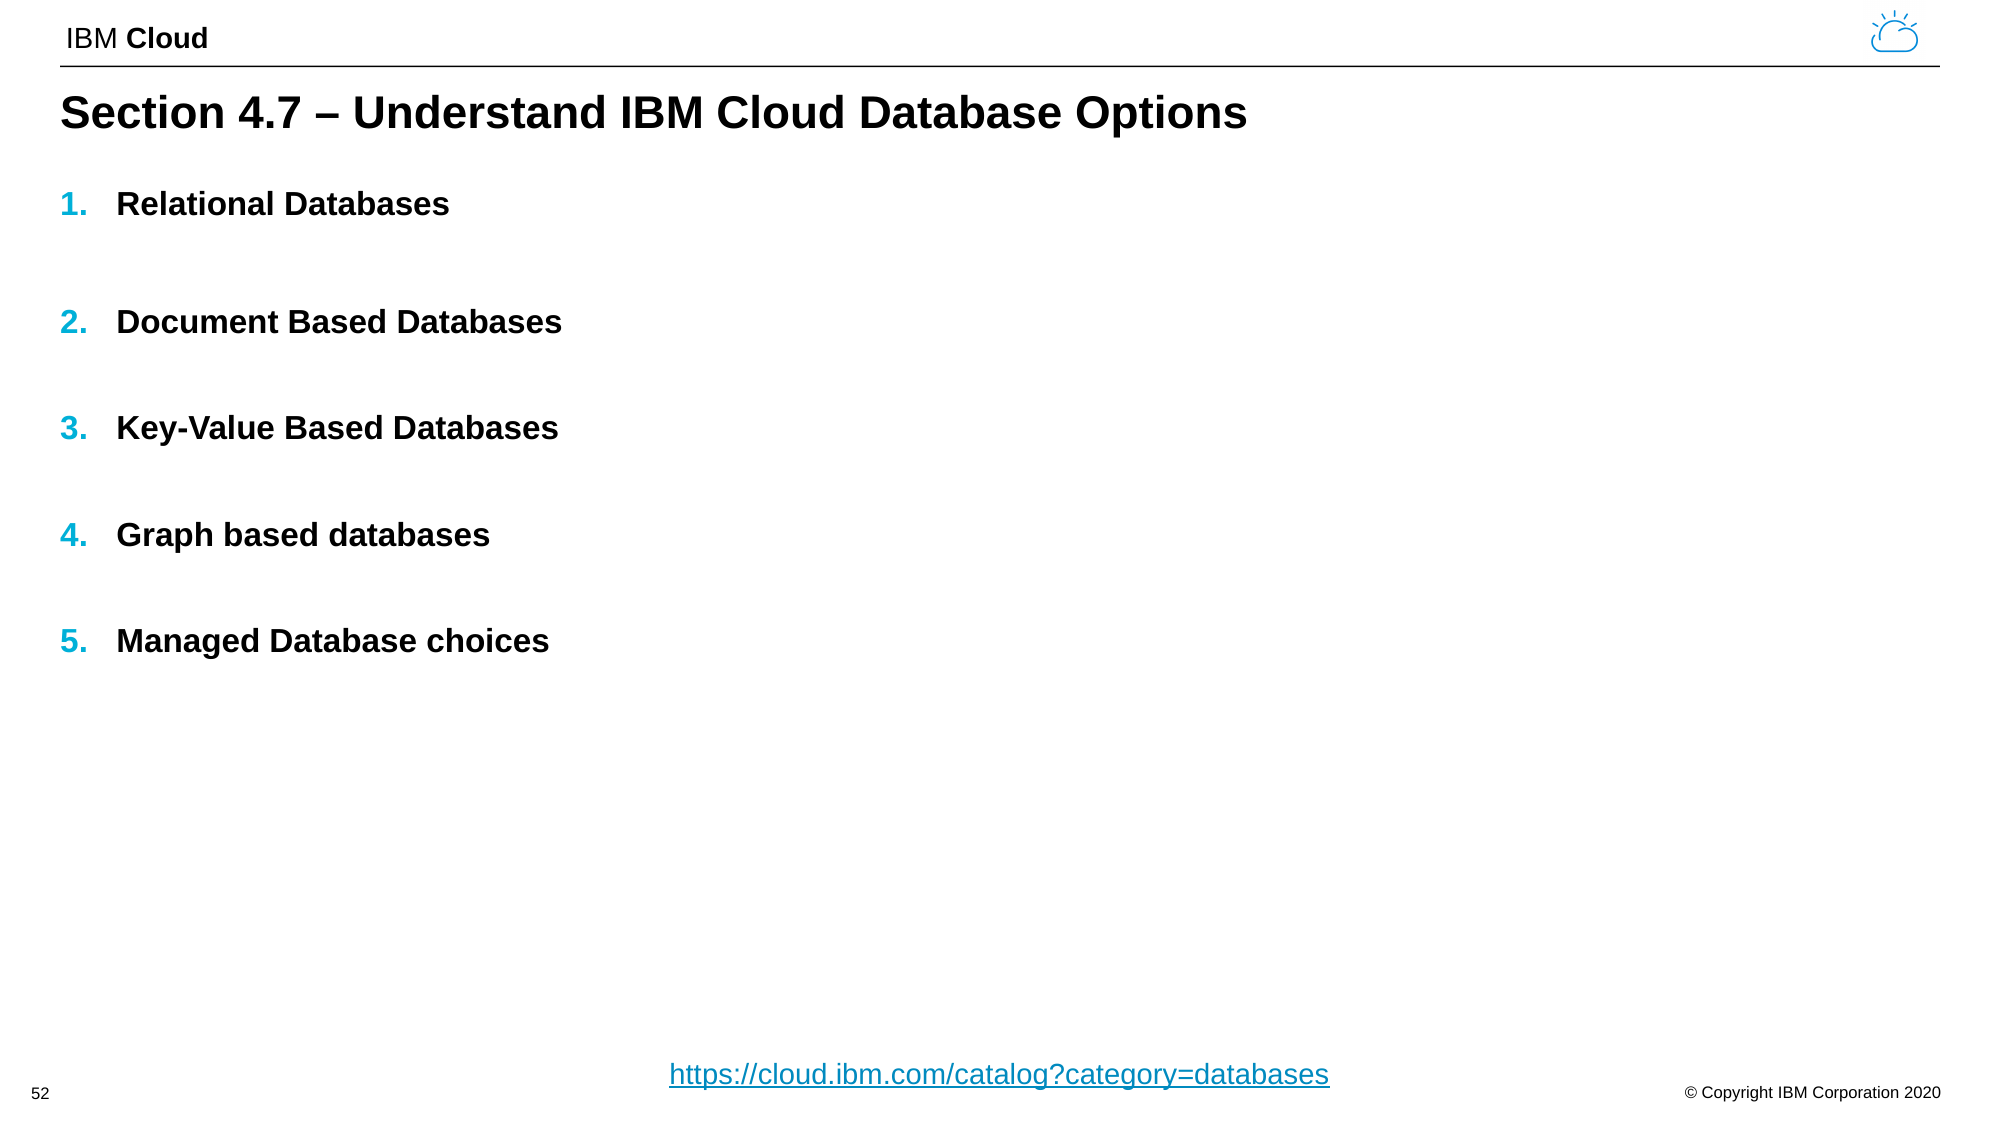

# Section 4.7 – Understand IBM Cloud Database Options
Relational Databases

Document Based Databases

Key-Value Based Databases

Graph based databases

Managed Database choices

https://cloud.ibm.com/catalog?category=databases
52